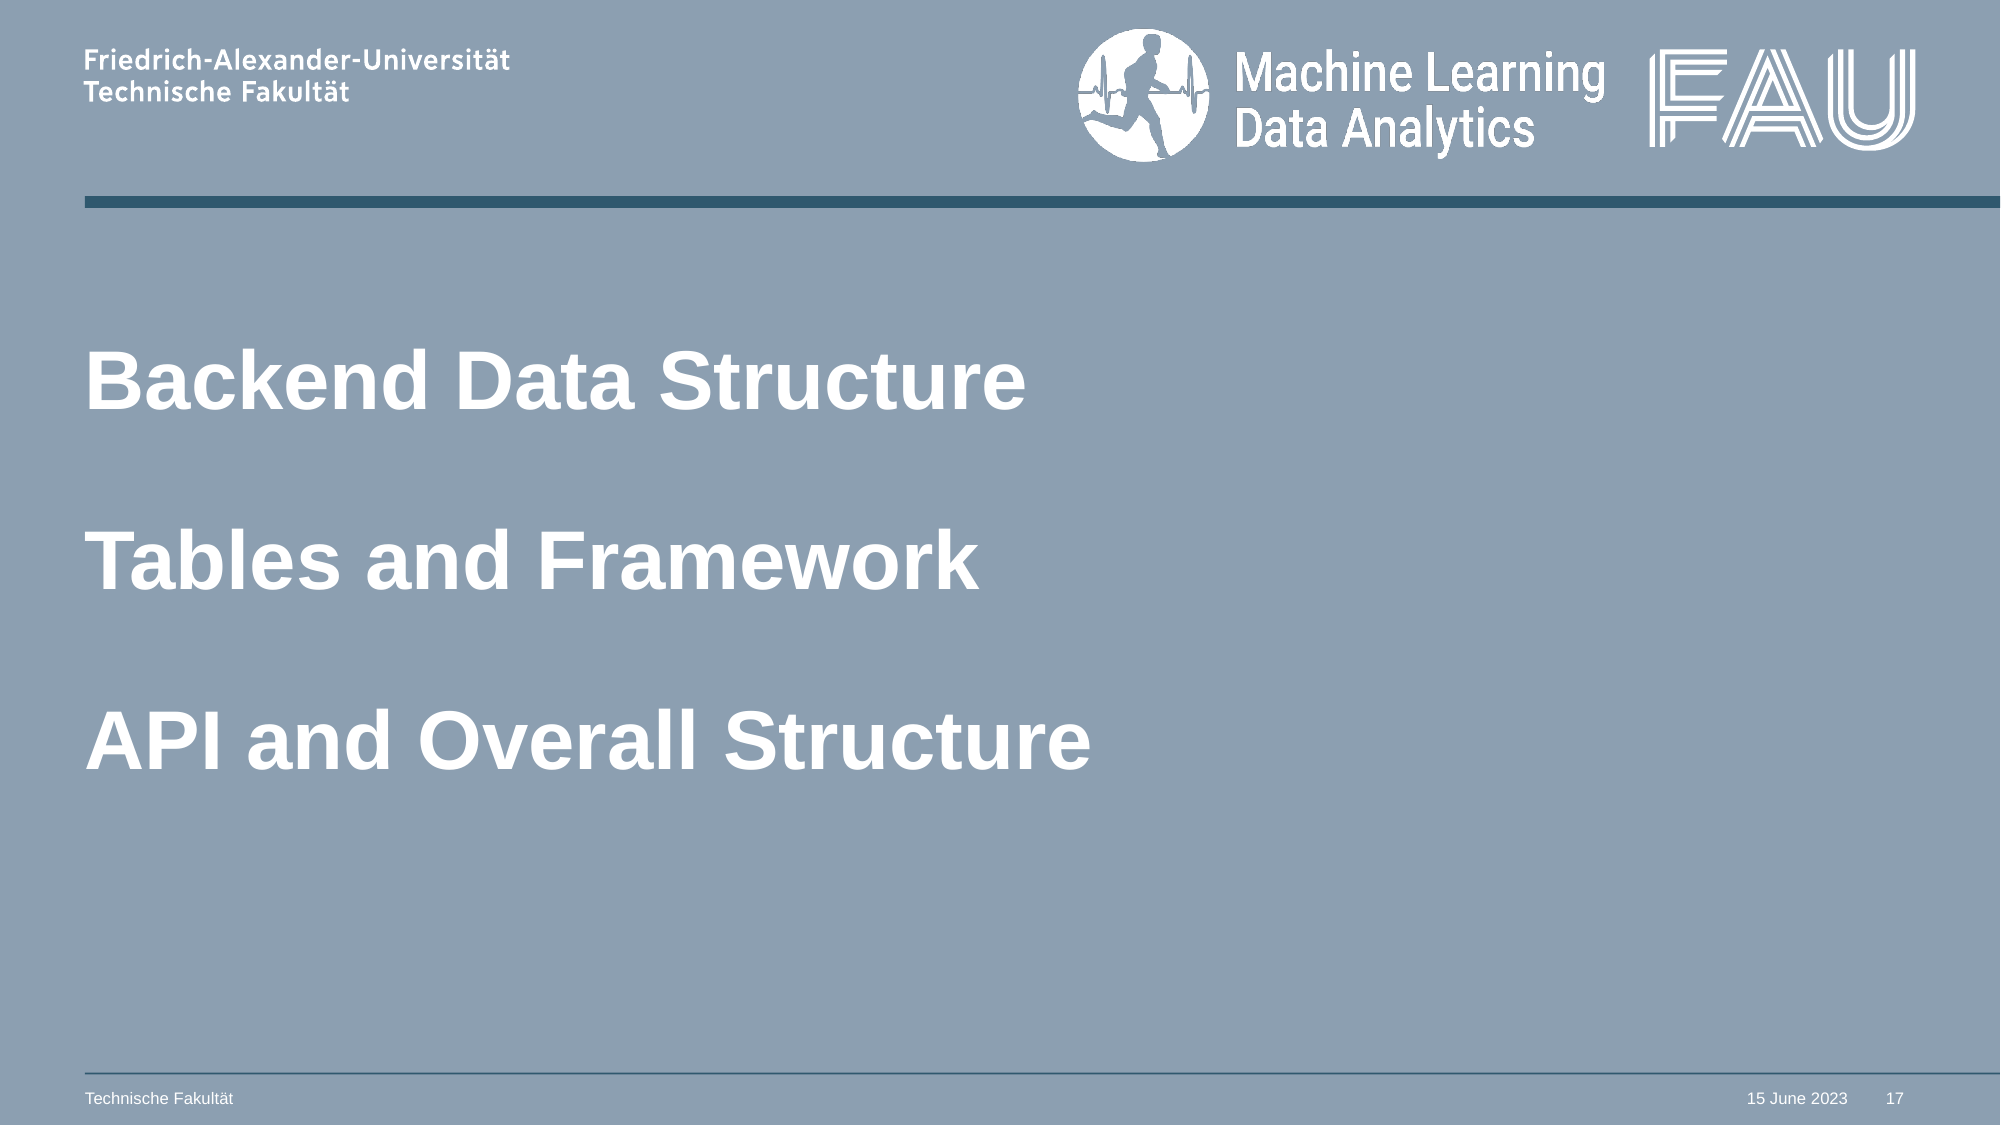

# Backend Data Structure Tables and Framework API and Overall Structure
Technische Fakultät
15 June 2023
17